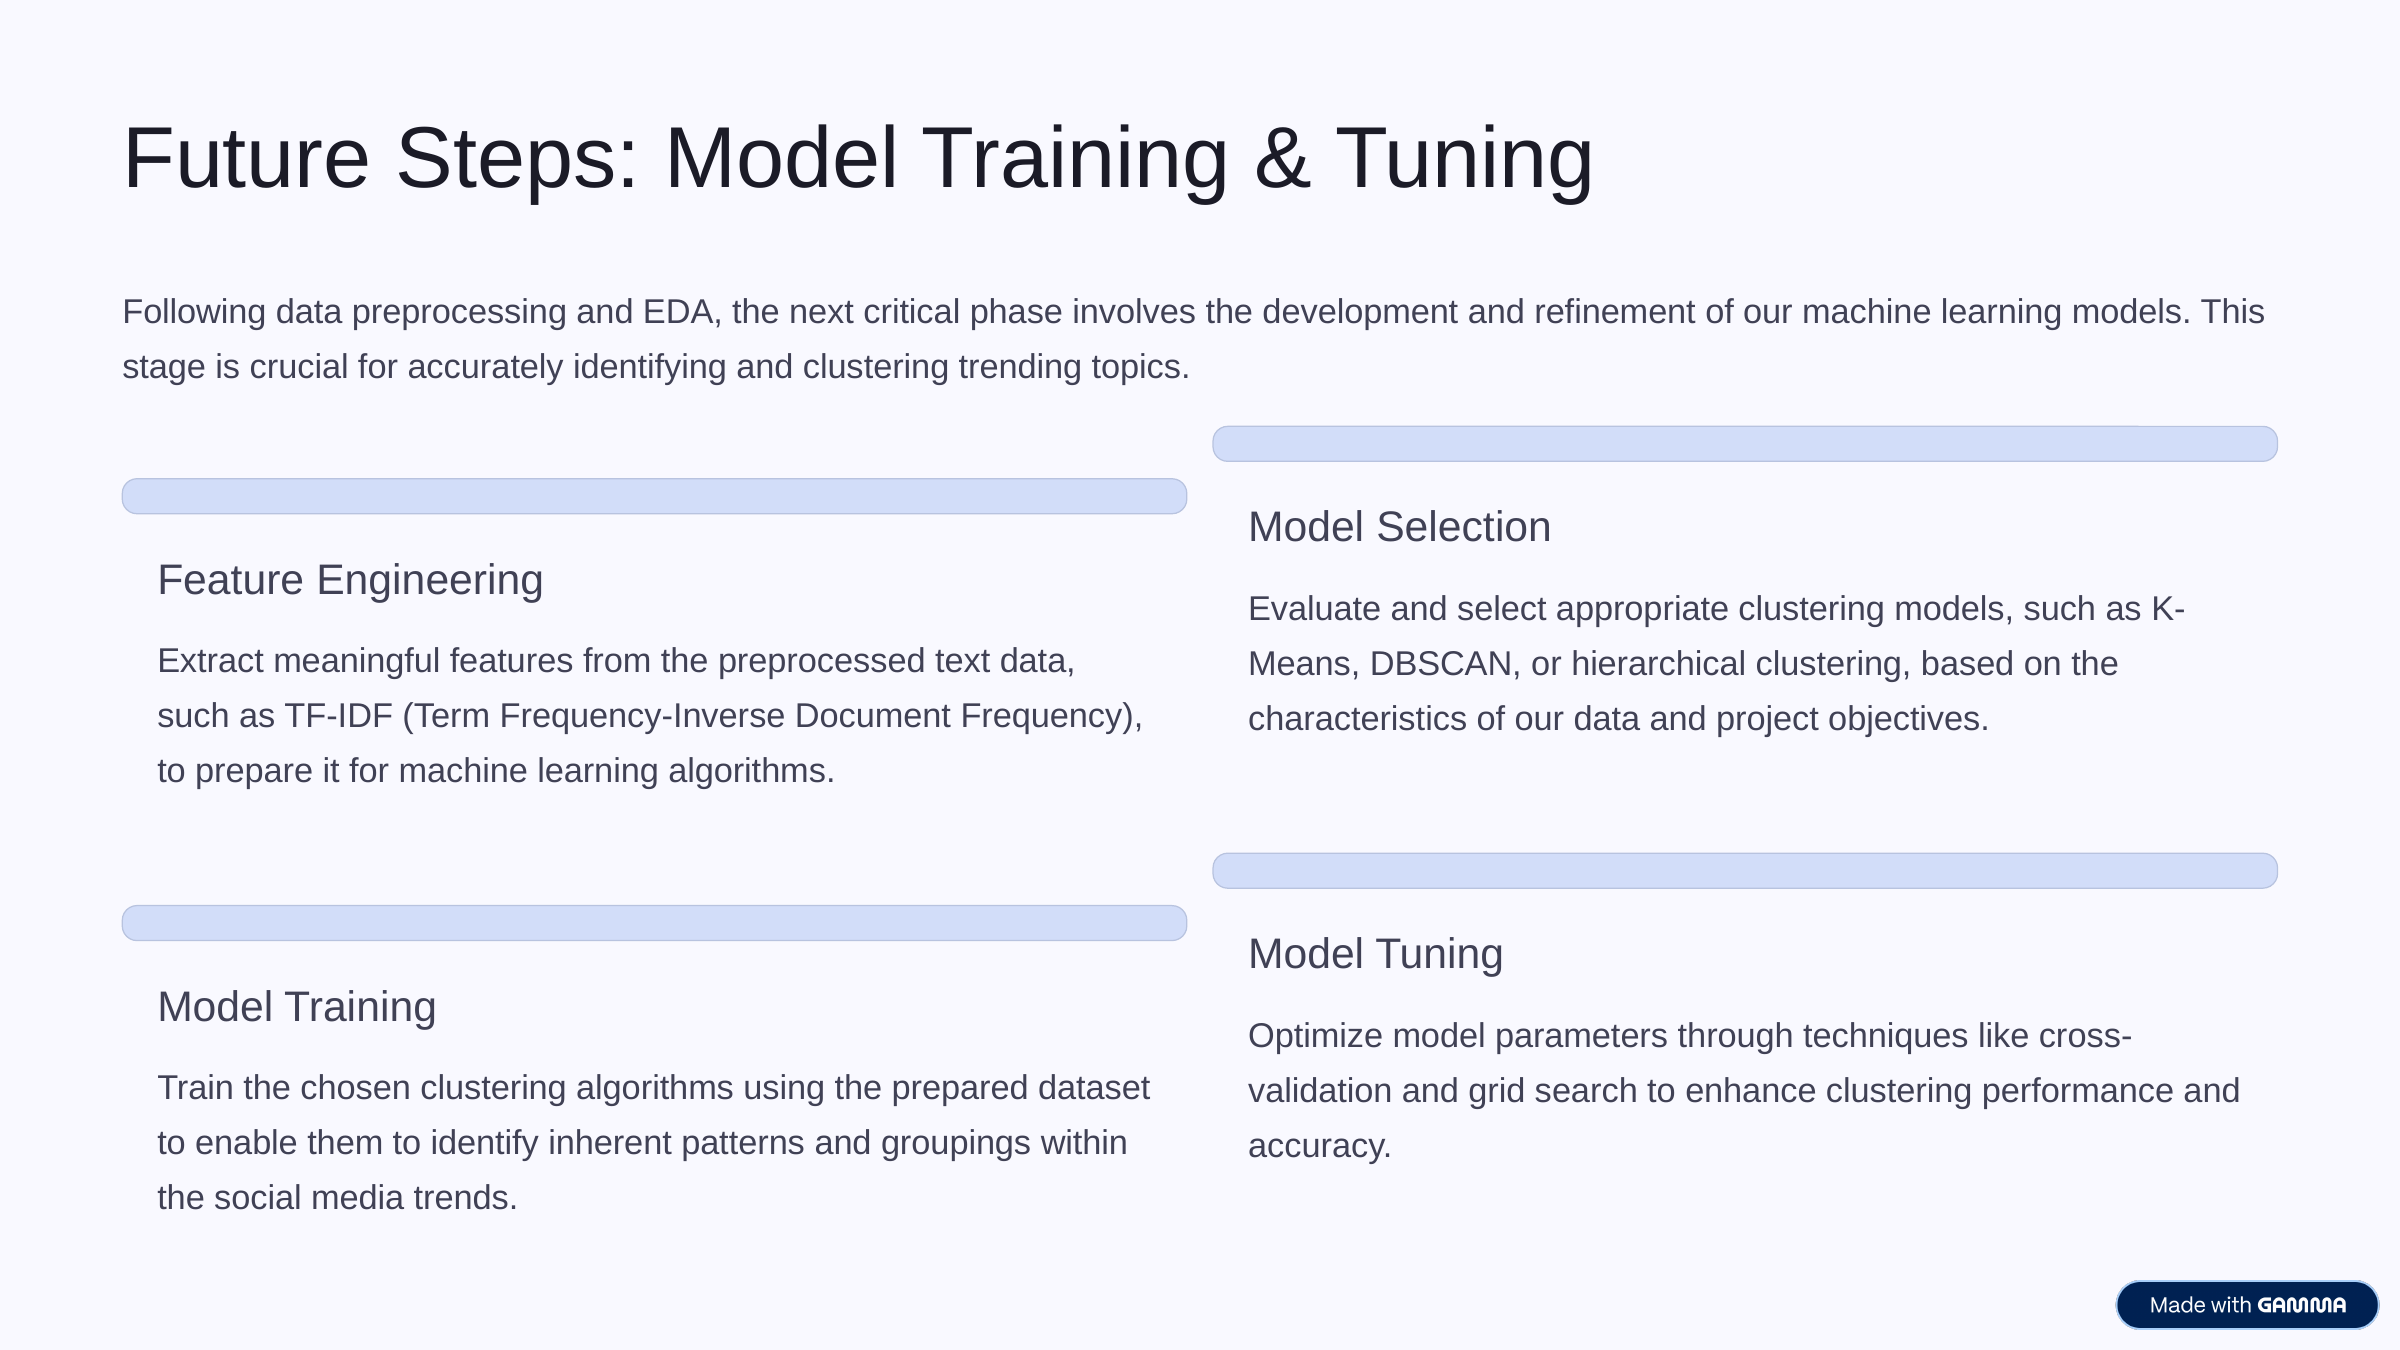

Future Steps: Model Training & Tuning
Following data preprocessing and EDA, the next critical phase involves the development and refinement of our machine learning models. This stage is crucial for accurately identifying and clustering trending topics.

Model Selection
Feature Engineering
Evaluate and select appropriate clustering models, such as K-Means, DBSCAN, or hierarchical clustering, based on the characteristics of our data and project objectives.
Extract meaningful features from the preprocessed text data, such as TF-IDF (Term Frequency-Inverse Document Frequency), to prepare it for machine learning algorithms.

Model Tuning
Model Training
Optimize model parameters through techniques like cross-validation and grid search to enhance clustering performance and accuracy.
Train the chosen clustering algorithms using the prepared dataset to enable them to identify inherent patterns and groupings within the social media trends.